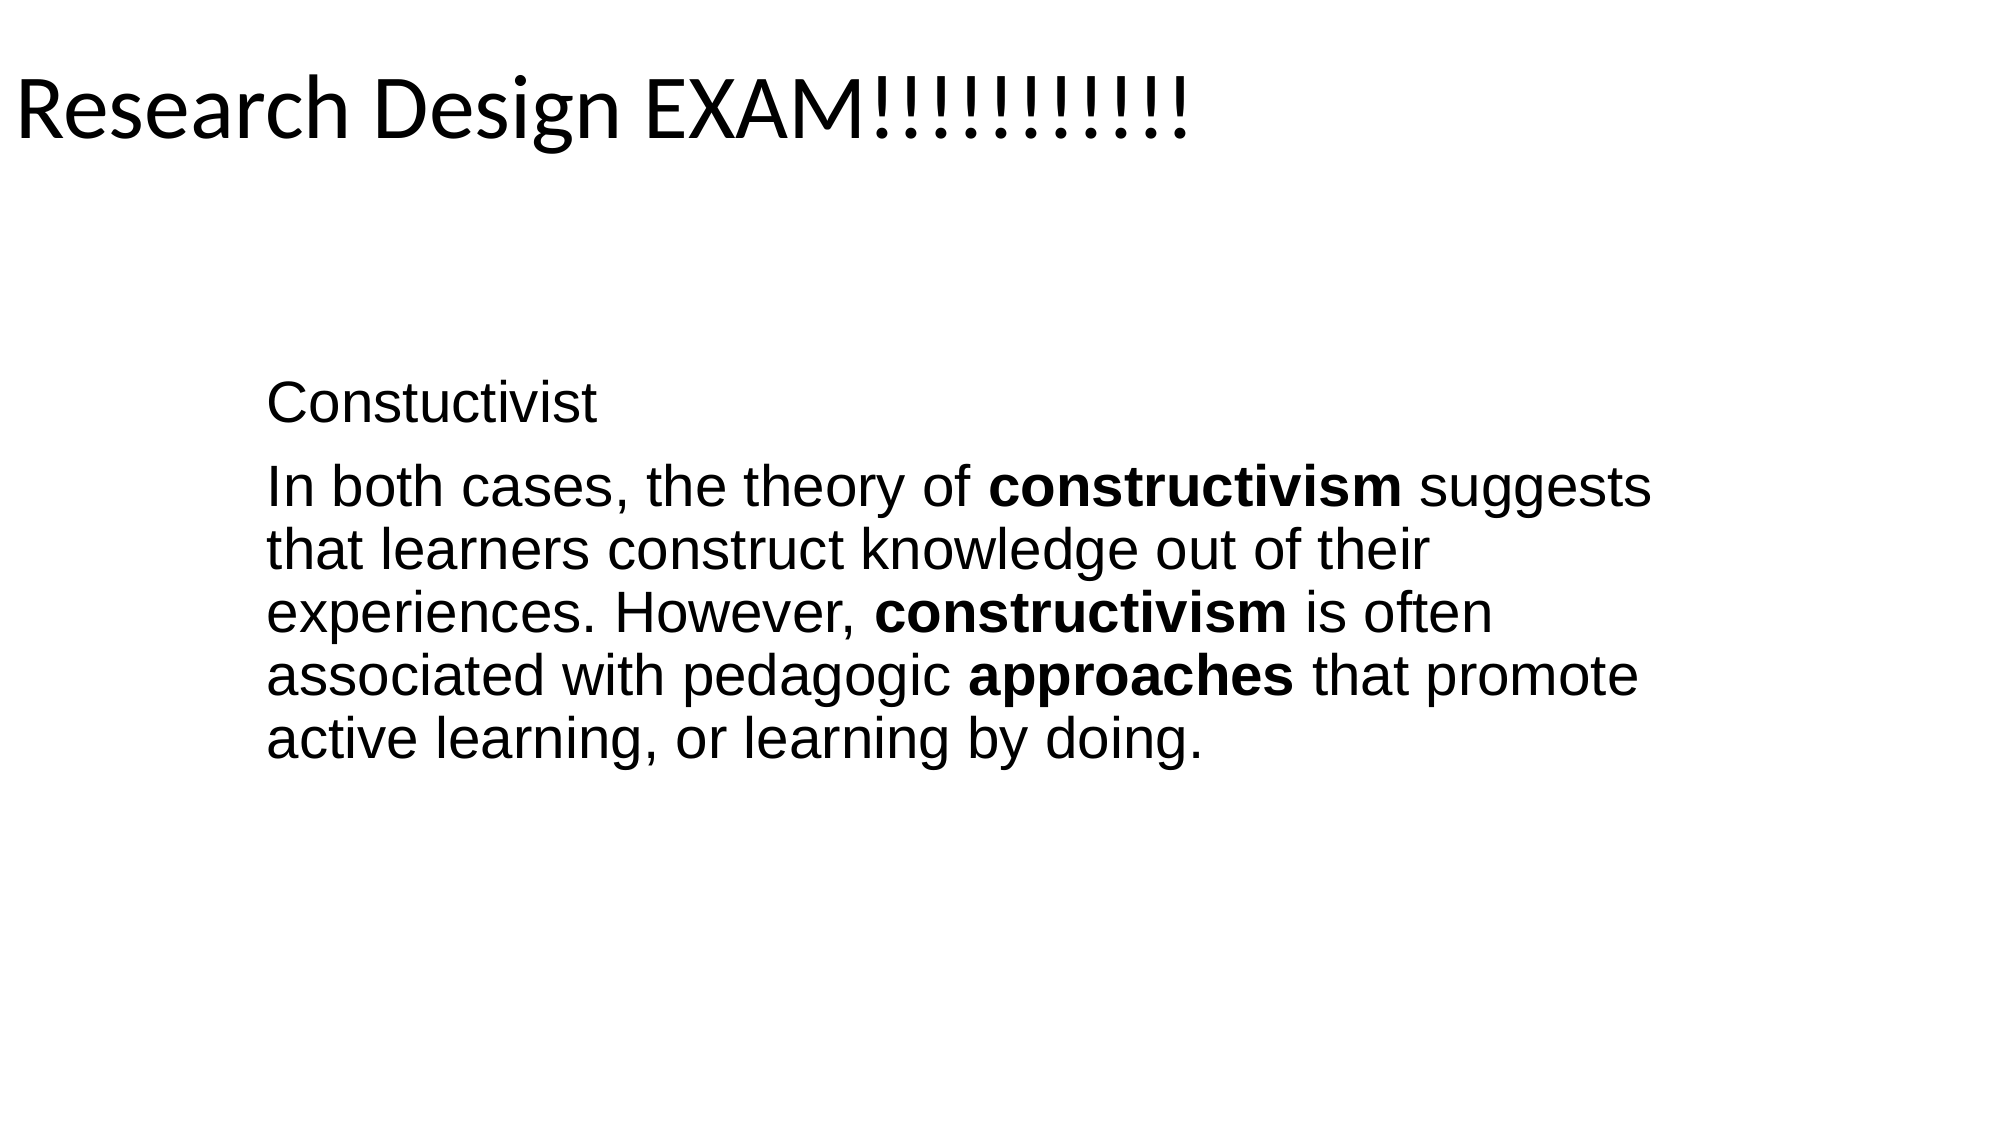

# Research Design EXAM!!!!!!!!!!!
Constuctivist
In both cases, the theory of constructivism suggests that learners construct knowledge out of their experiences. However, constructivism is often associated with pedagogic approaches that promote active learning, or learning by doing.